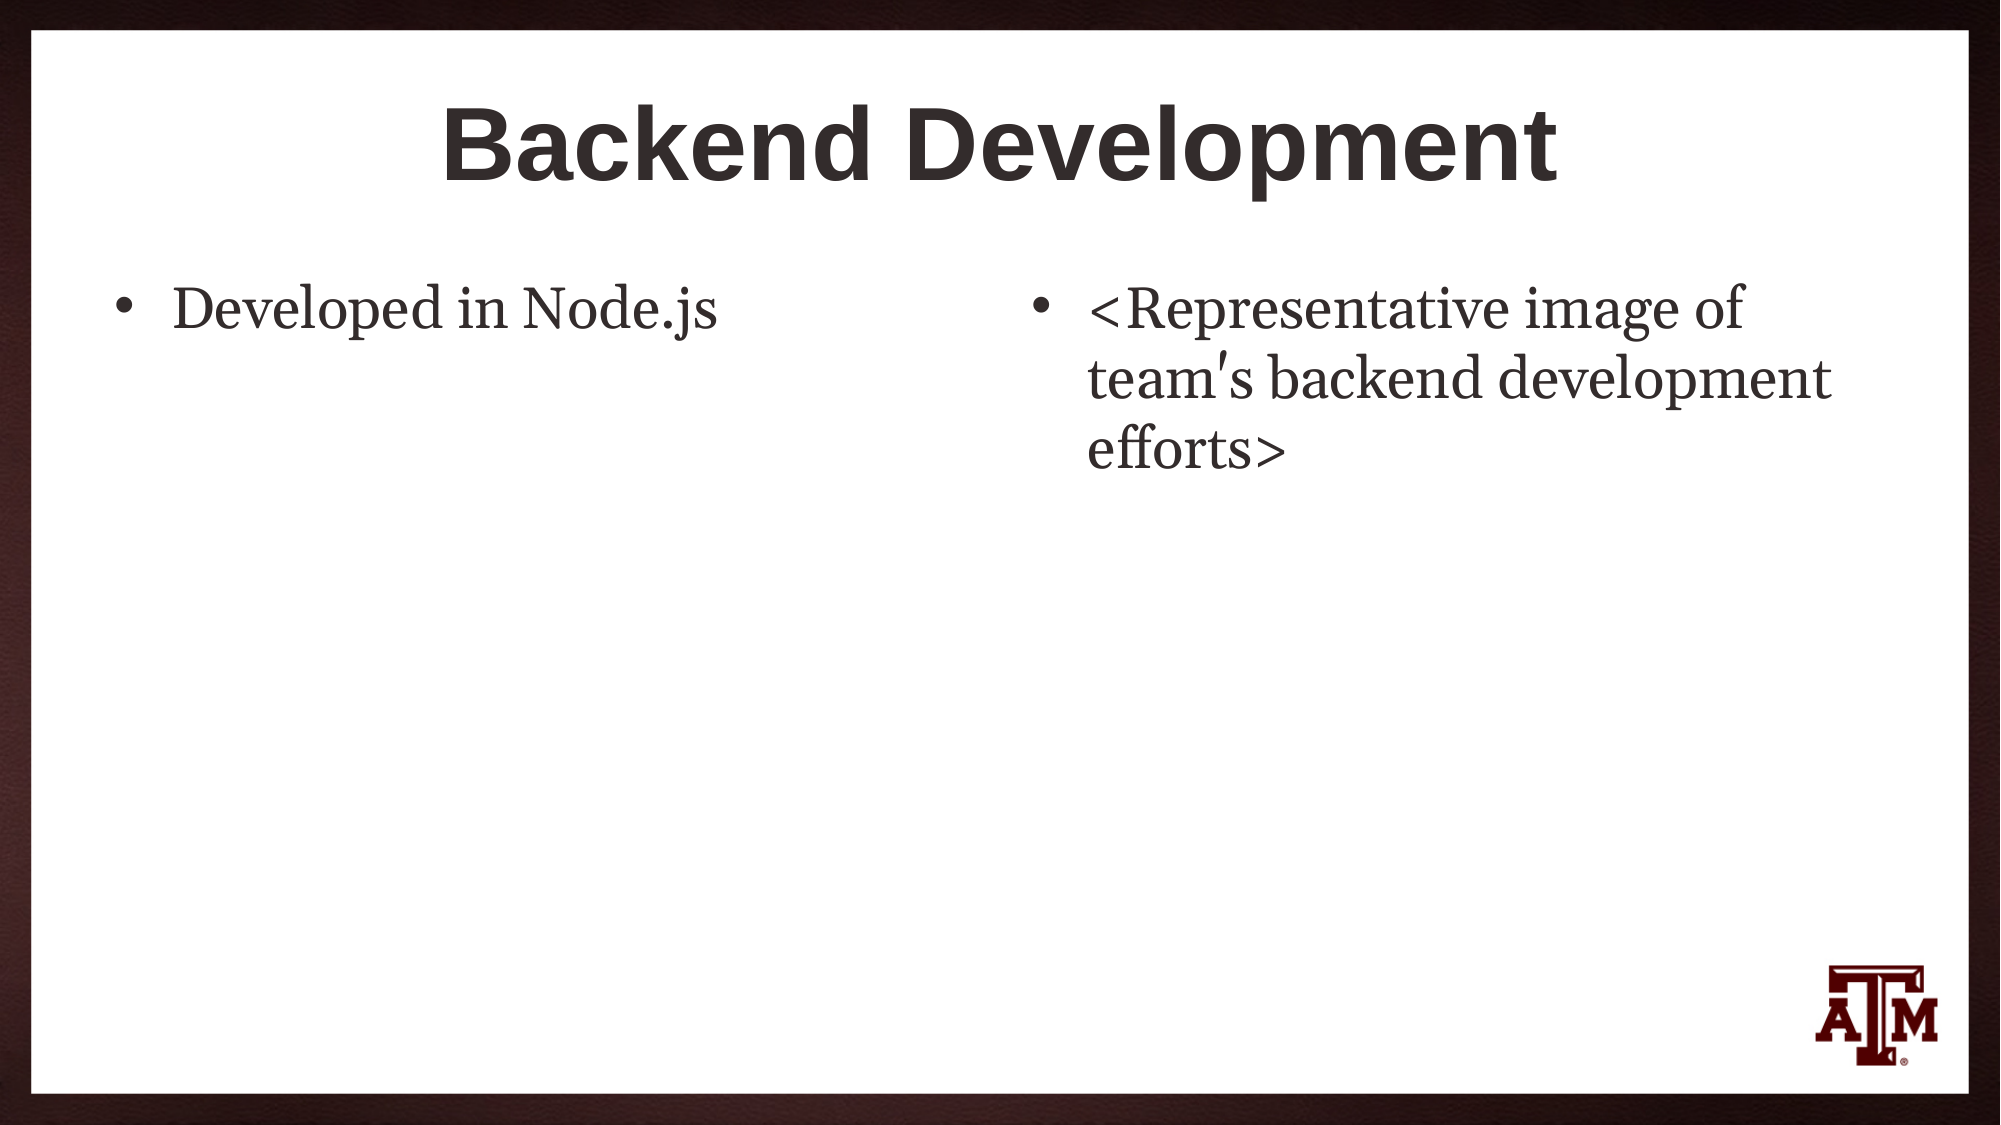

# Backend Development
Developed in Node.js
<Representative image of team's backend development efforts>